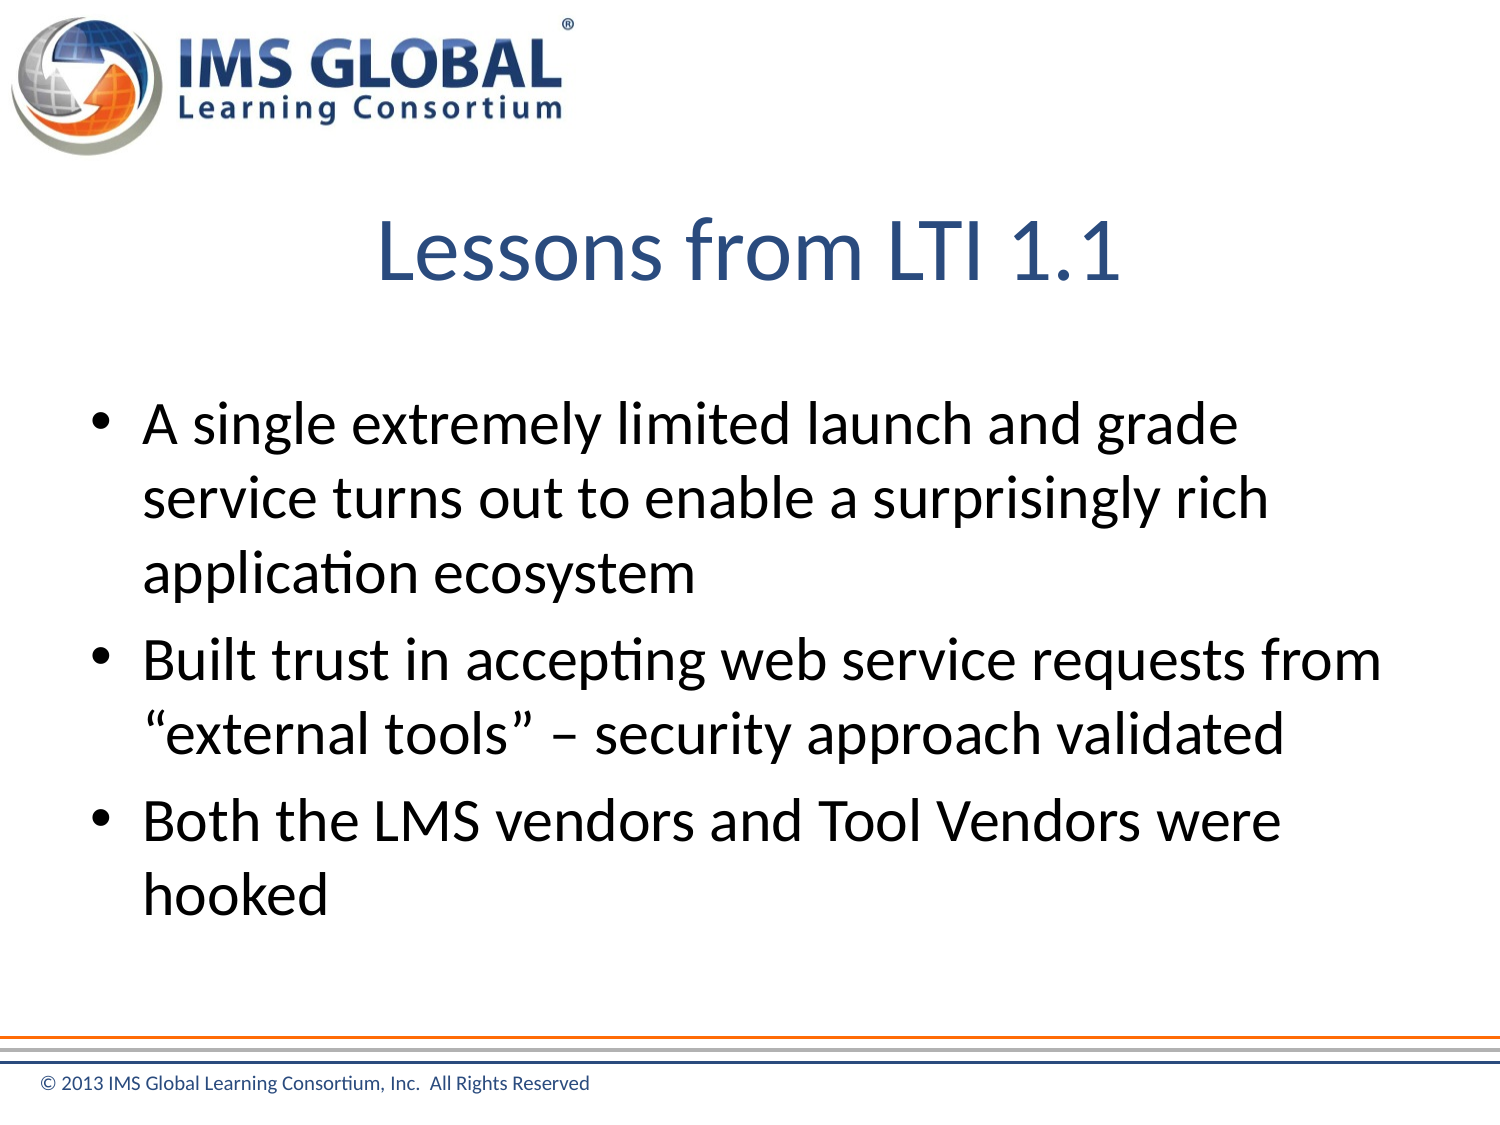

# Lessons from LTI 1.1
A single extremely limited launch and grade service turns out to enable a surprisingly rich application ecosystem
Built trust in accepting web service requests from “external tools” – security approach validated
Both the LMS vendors and Tool Vendors were hooked